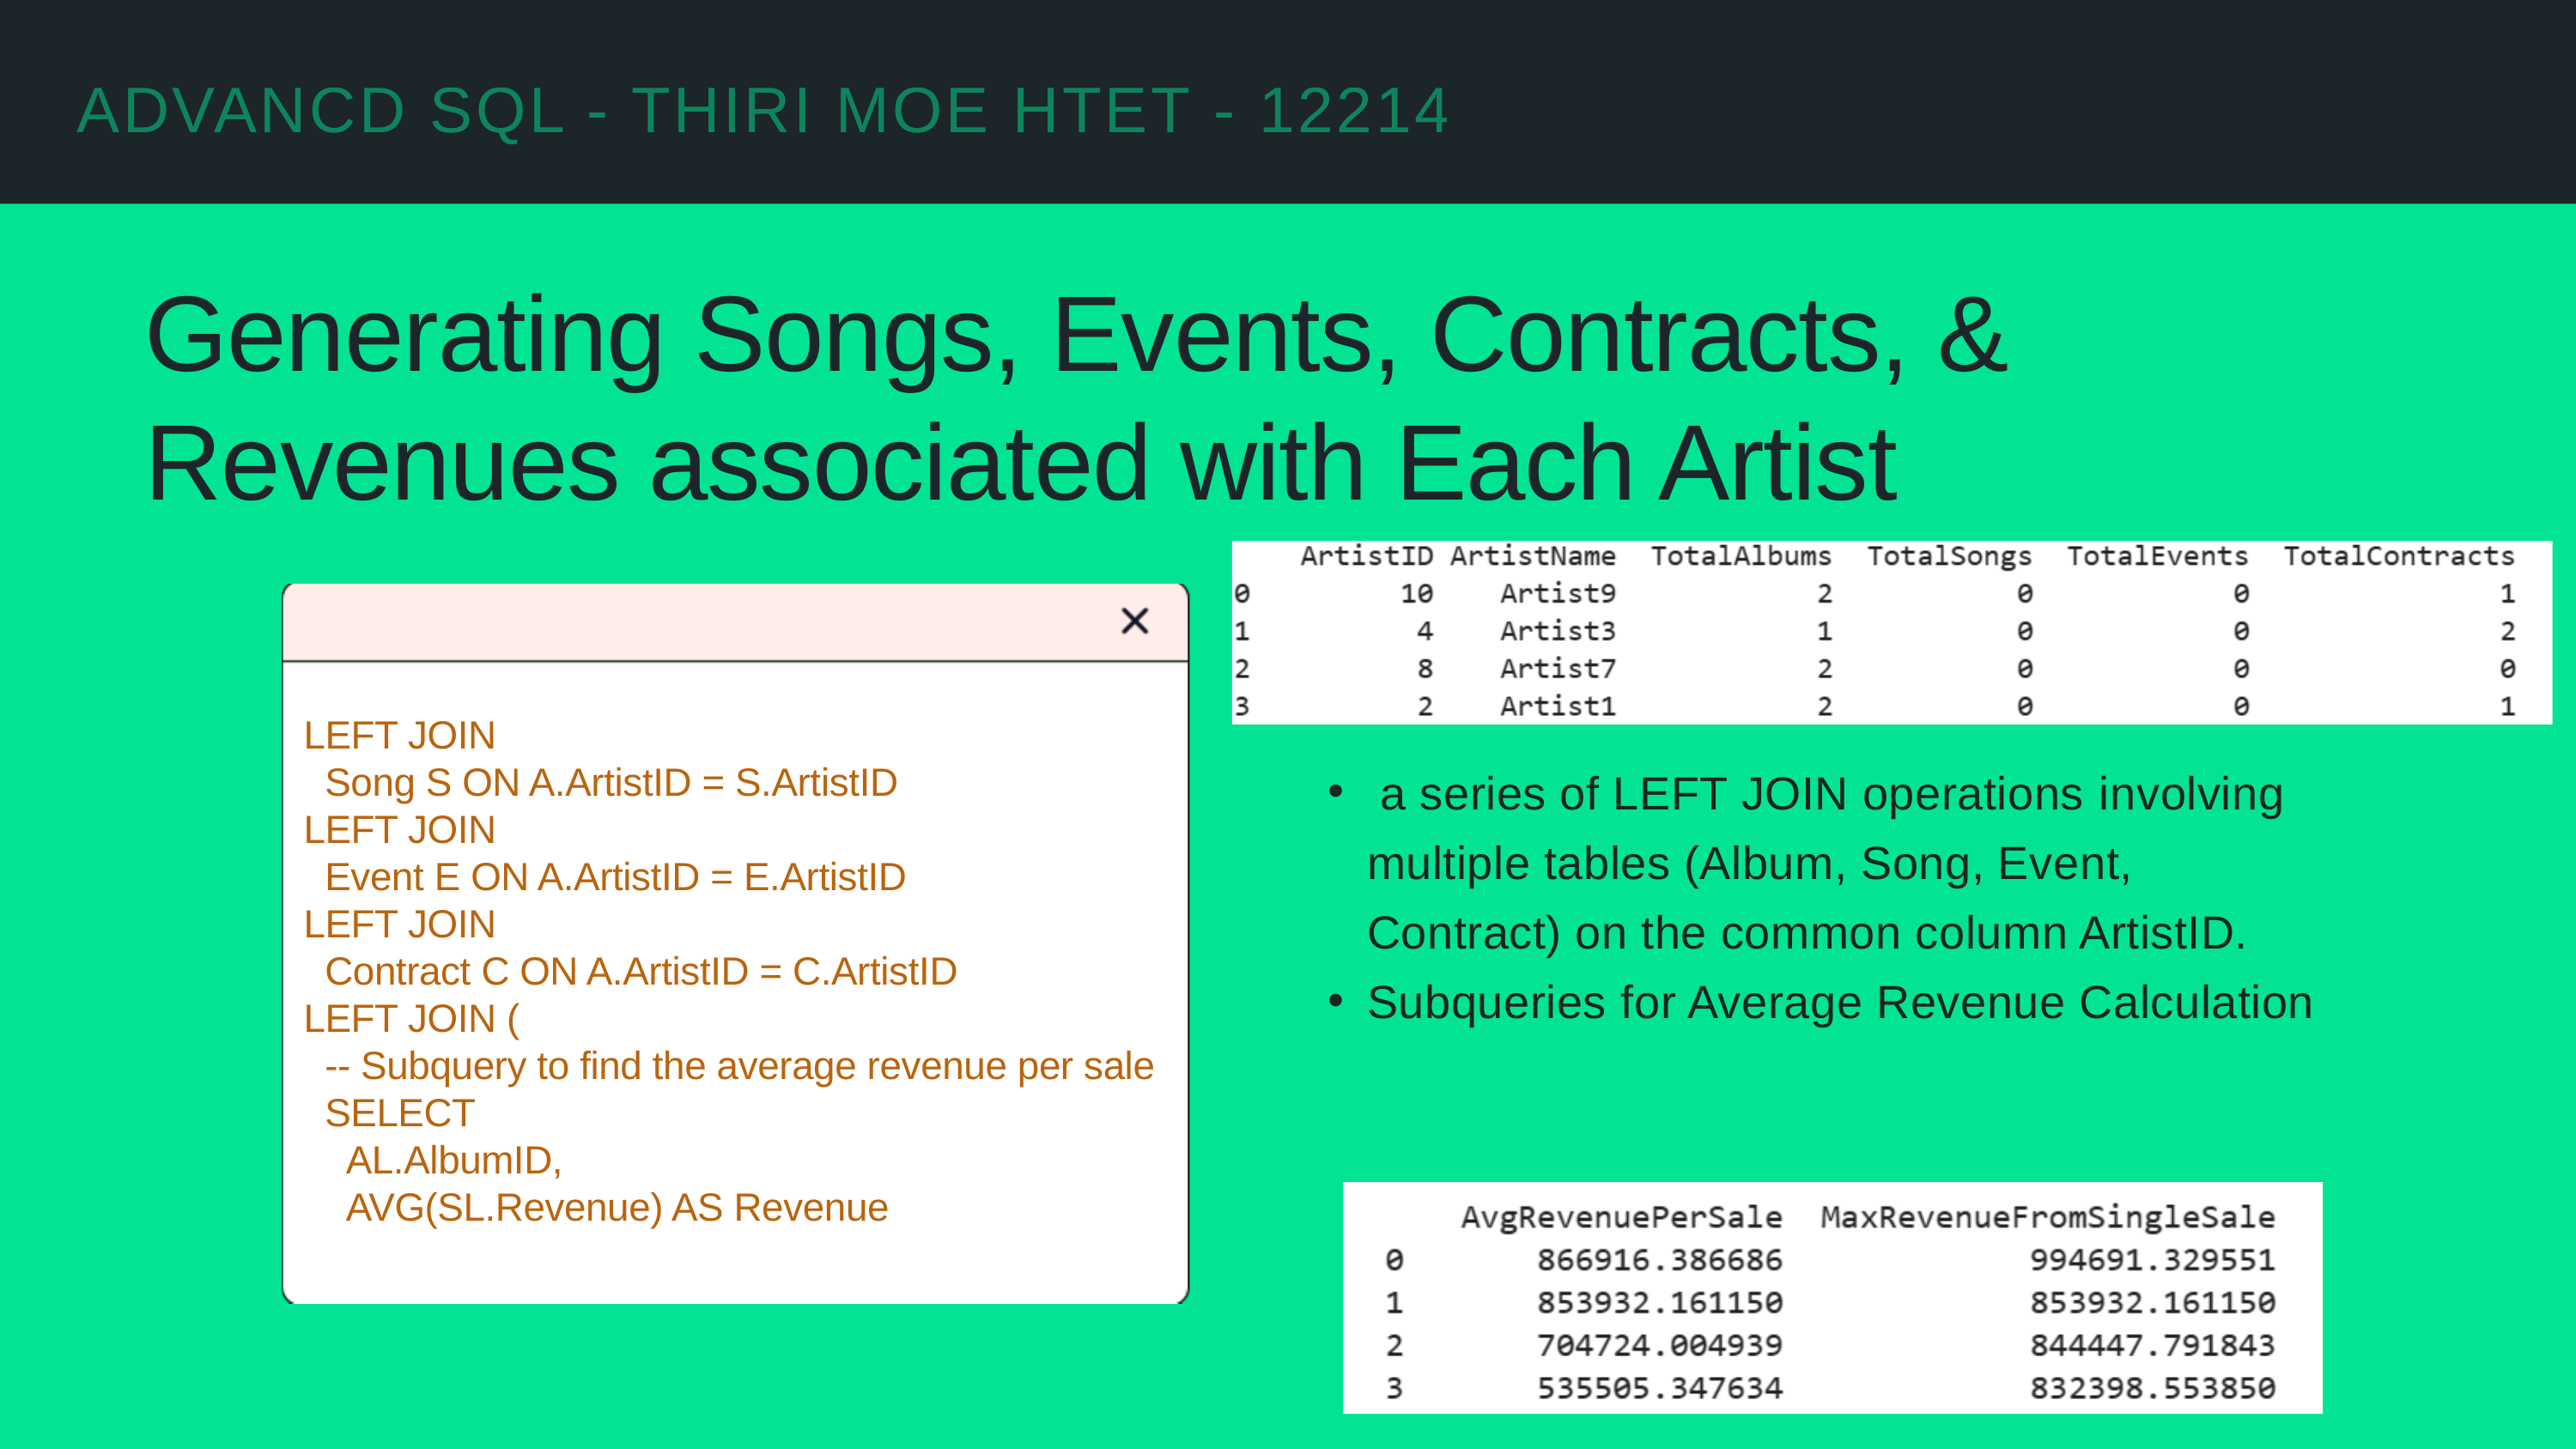

ADVANCD SQL - THIRI MOE HTET - 12214682
Generating Songs, Events, Contracts, & Revenues associated with Each Artist

  LEFT JOIN
    Song S ON A.ArtistID = S.ArtistID
  LEFT JOIN
    Event E ON A.ArtistID = E.ArtistID
  LEFT JOIN
    Contract C ON A.ArtistID = C.ArtistID
  LEFT JOIN (
    -- Subquery to find the average revenue per sale
    SELECT
      AL.AlbumID,
      AVG(SL.Revenue) AS Revenue

 a series of LEFT JOIN operations involving multiple tables (Album, Song, Event, Contract) on the common column ArtistID.
Subqueries for Average Revenue Calculation